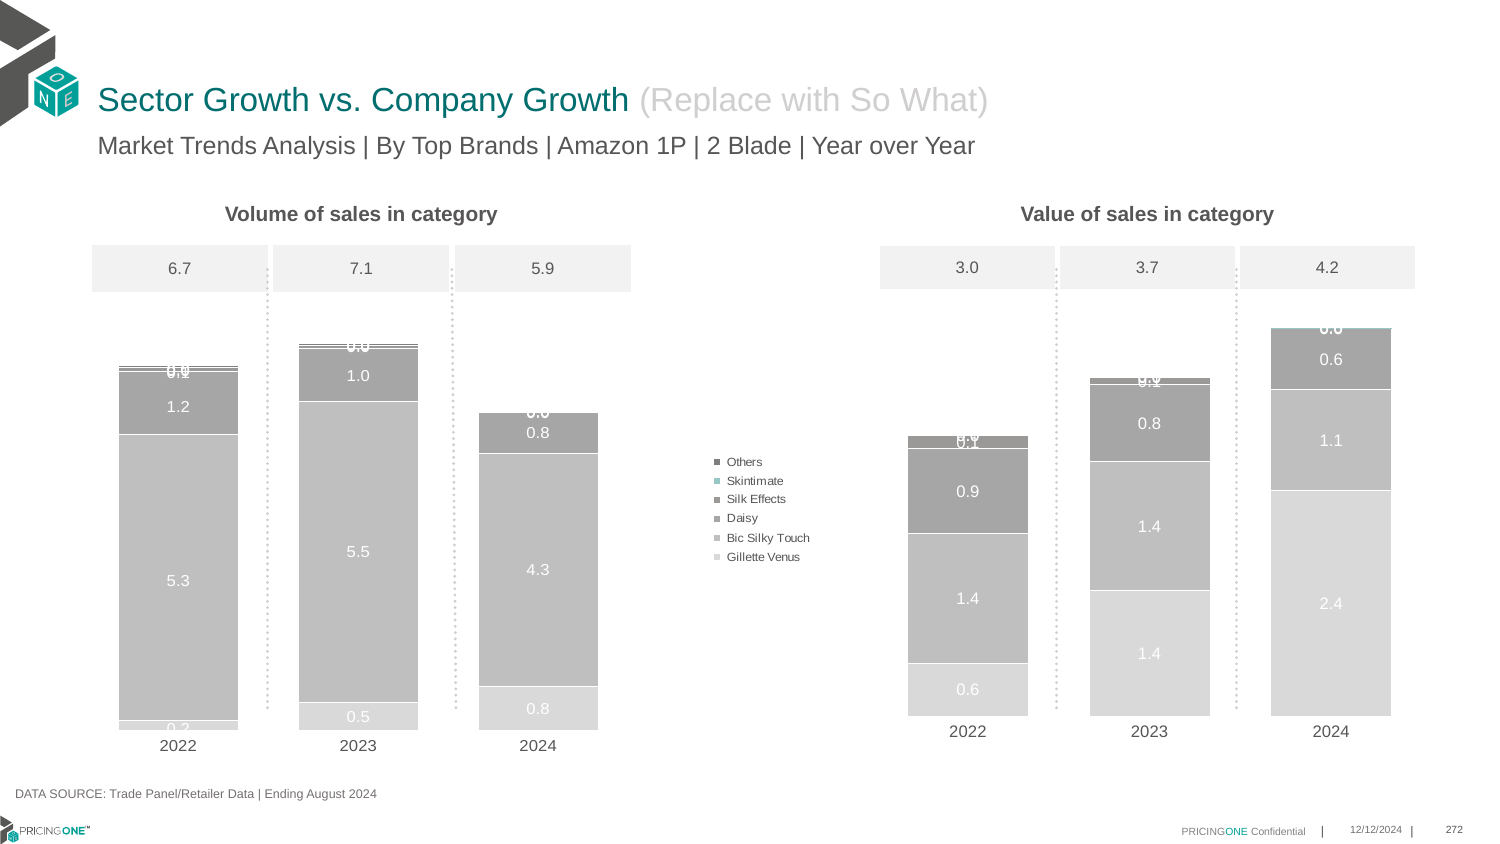

# Sector Growth vs. Company Growth (Replace with So What)
Market Trends Analysis | By Top Brands | Amazon 1P | 2 Blade | Year over Year
| Value of sales in category |  |  |
| --- | --- | --- |
| 3.0 | 3.7 | 4.2 |
| Volume of sales in category |  |  |
| --- | --- | --- |
| 6.7 | 7.1 | 5.9 |

### Chart

| Category | Gillette Venus | Bic Silky Touch | Daisy | Silk Effects | Skintimate | Others |
|---|---|---|---|---|---|---|
| 2022 | 0.568783 | 1.389889 | 0.914905 | 0.143257 | 0.000592 | 0.007749 |
| 2023 | 1.351452 | 1.380689 | 0.827763 | 0.084483 | 0.0 | 0.008064 |
| 2024 | 2.419445 | 1.095019 | 0.646259 | 0.010978 | 0.000273 | 0.006746 |

### Chart

| Category | Gillette Venus | Bic Silky Touch | Daisy | Silk Effects | Skintimate | Others |
|---|---|---|---|---|---|---|
| 2022 | 0.191813 | 5.273444 | 1.156169 | 0.080909 | 4.4e-05 | 0.031 |
| 2023 | 0.528091 | 5.540203 | 0.987057 | 0.046701 | 0.0 | 0.032269 |
| 2024 | 0.818533 | 4.294917 | 0.760498 | 0.006228 | 1e-05 | 0.026998 |
DATA SOURCE: Trade Panel/Retailer Data | Ending August 2024

12/12/2024
272